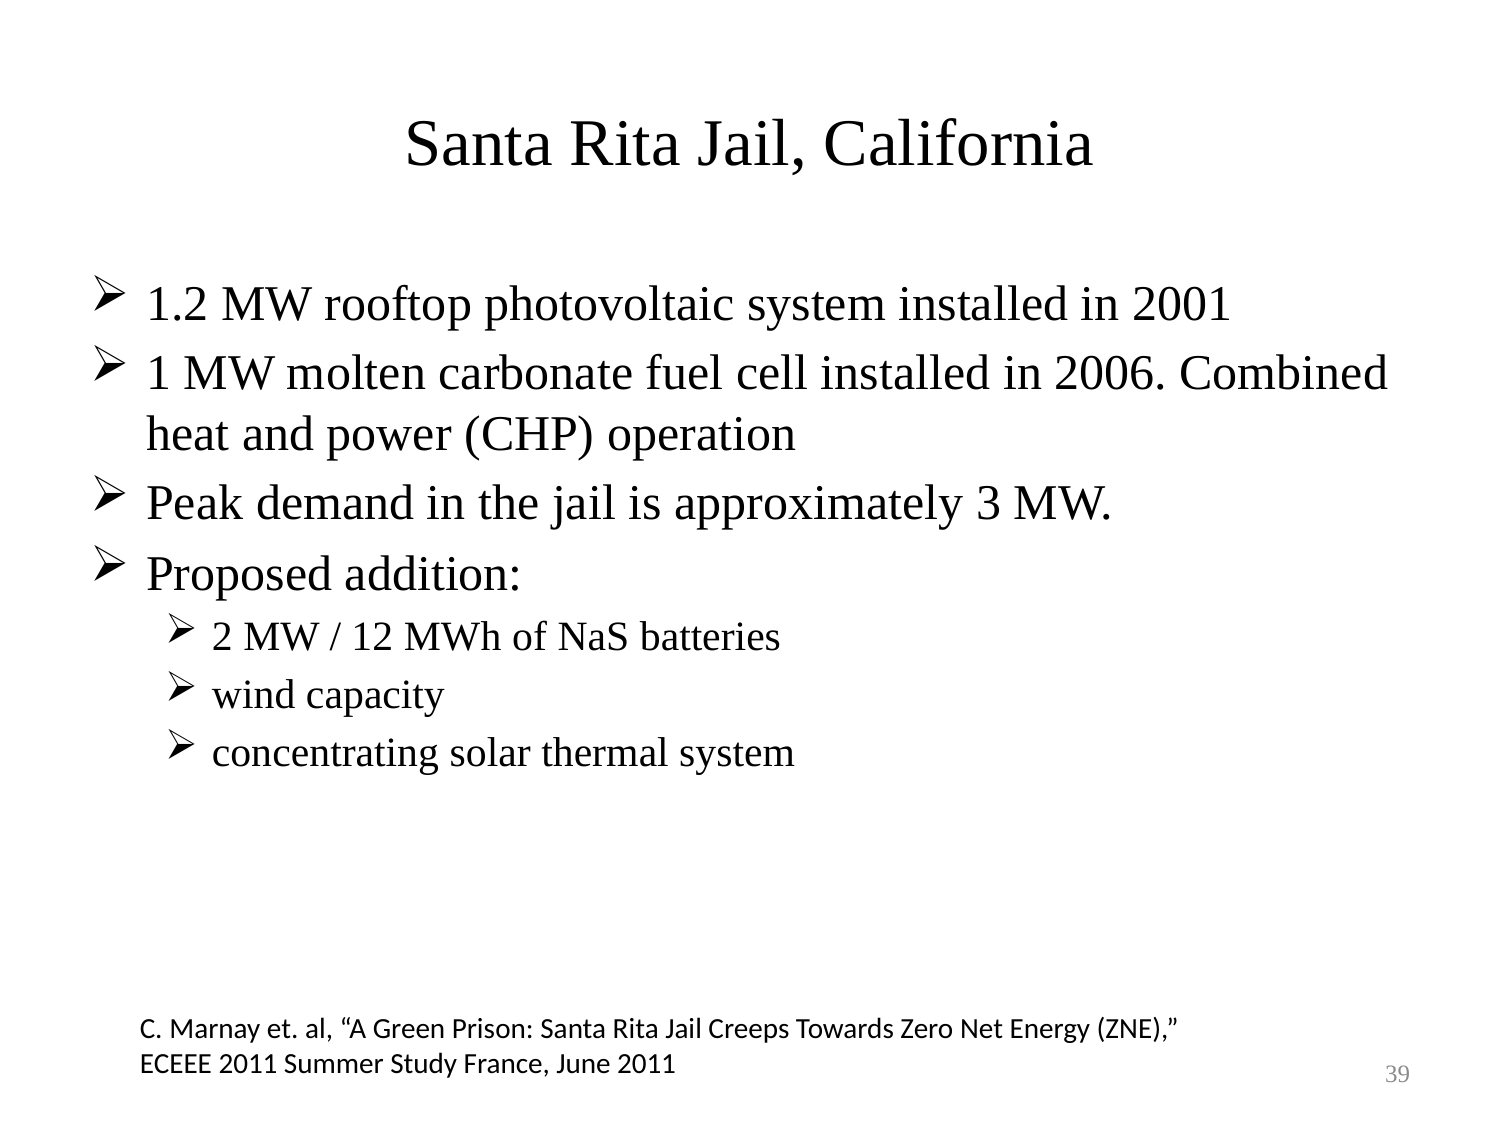

# Santa Rita Jail, California
1.2 MW rooftop photovoltaic system installed in 2001
1 MW molten carbonate fuel cell installed in 2006. Combined heat and power (CHP) operation
Peak demand in the jail is approximately 3 MW.
Proposed addition:
2 MW / 12 MWh of NaS batteries
wind capacity
concentrating solar thermal system
C. Marnay et. al, “A Green Prison: Santa Rita Jail Creeps Towards Zero Net Energy (ZNE),” ECEEE 2011 Summer Study France, June 2011
39